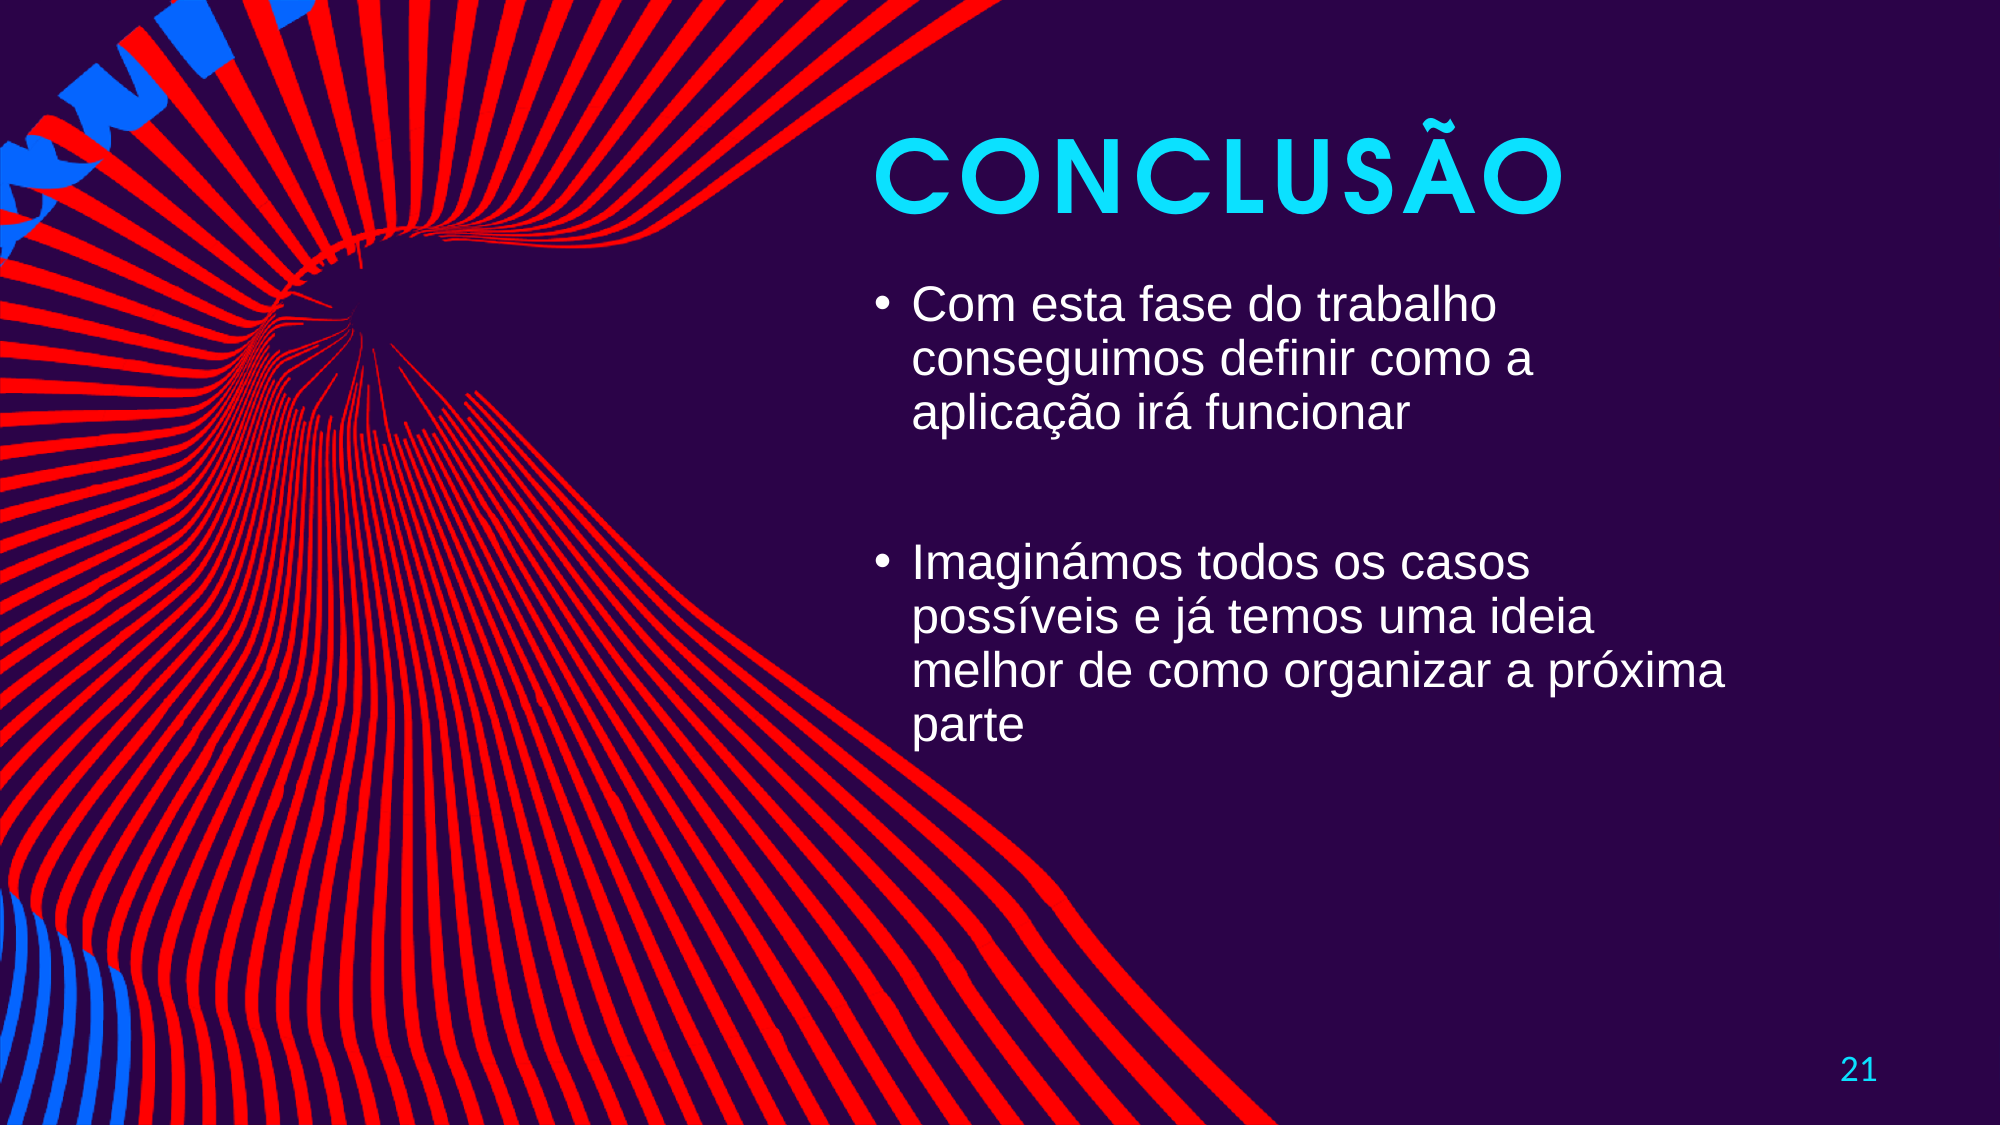

# Conclusão
Com esta fase do trabalho conseguimos definir como a aplicação irá funcionar

Imaginámos todos os casos possíveis e já temos uma ideia melhor de como organizar a próxima parte

21